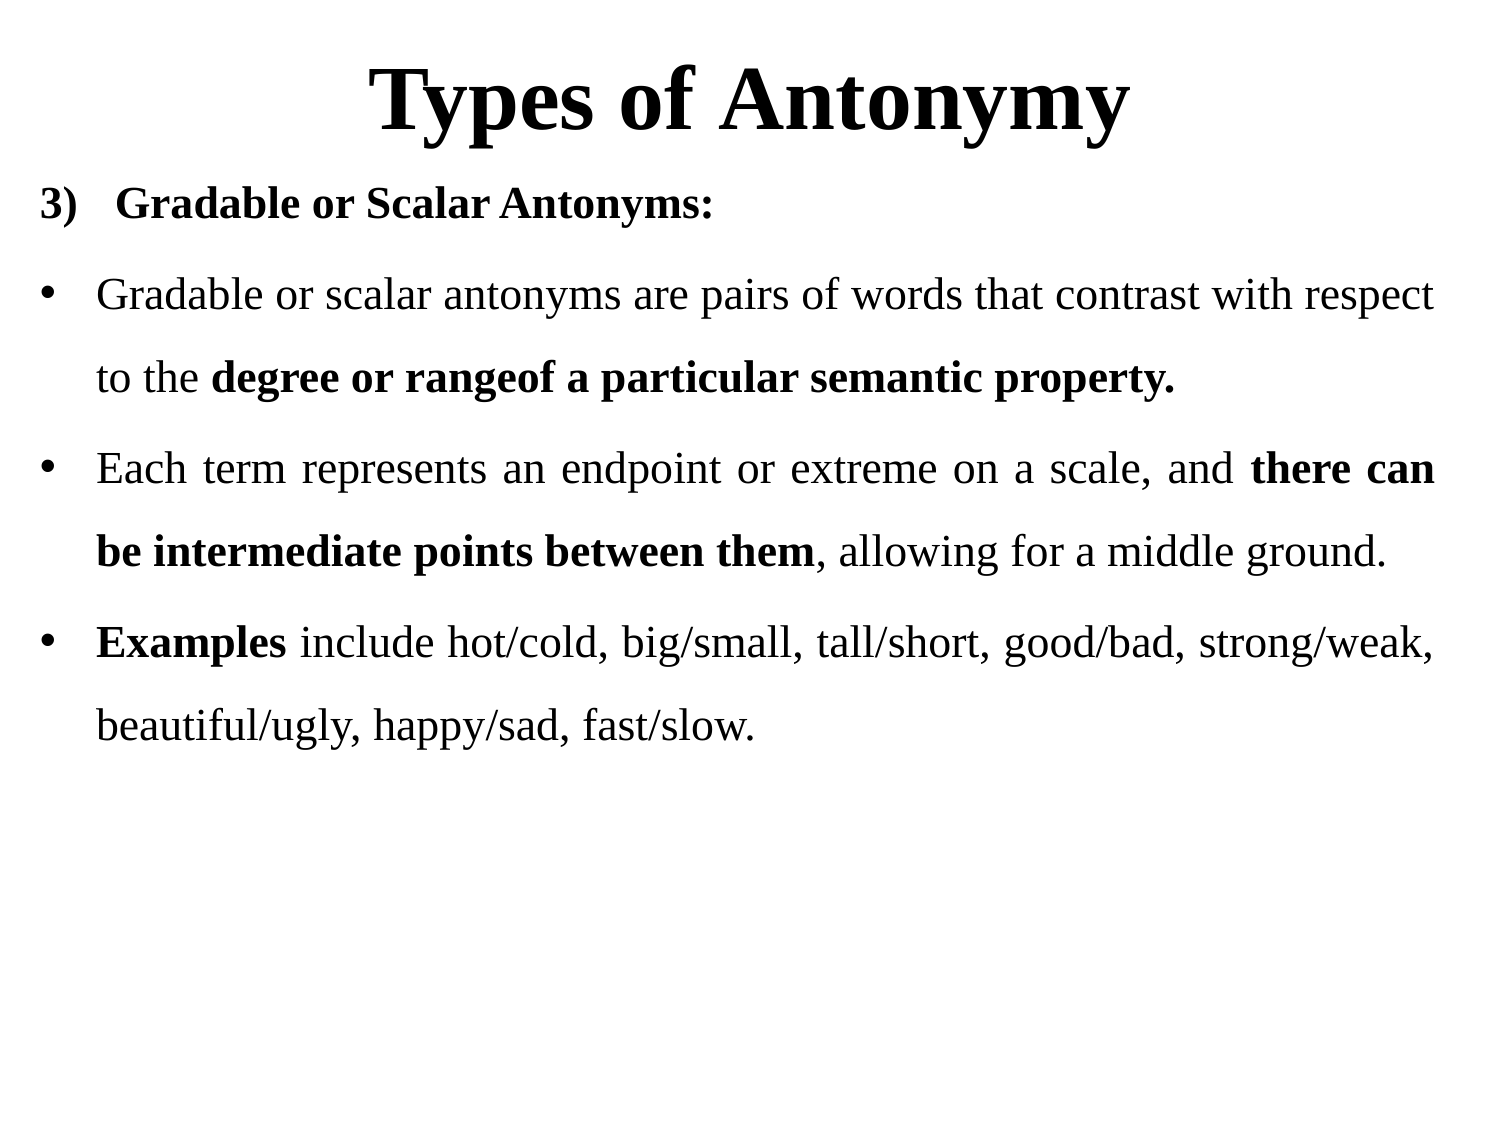

# Types of Antonymy
Gradable or Scalar Antonyms:
Gradable or scalar antonyms are pairs of words that contrast with respect to the degree or rangeof a particular semantic property.
Each term represents an endpoint or extreme on a scale, and there can be intermediate points between them, allowing for a middle ground.
Examples include hot/cold, big/small, tall/short, good/bad, strong/weak, beautiful/ugly, happy/sad, fast/slow.